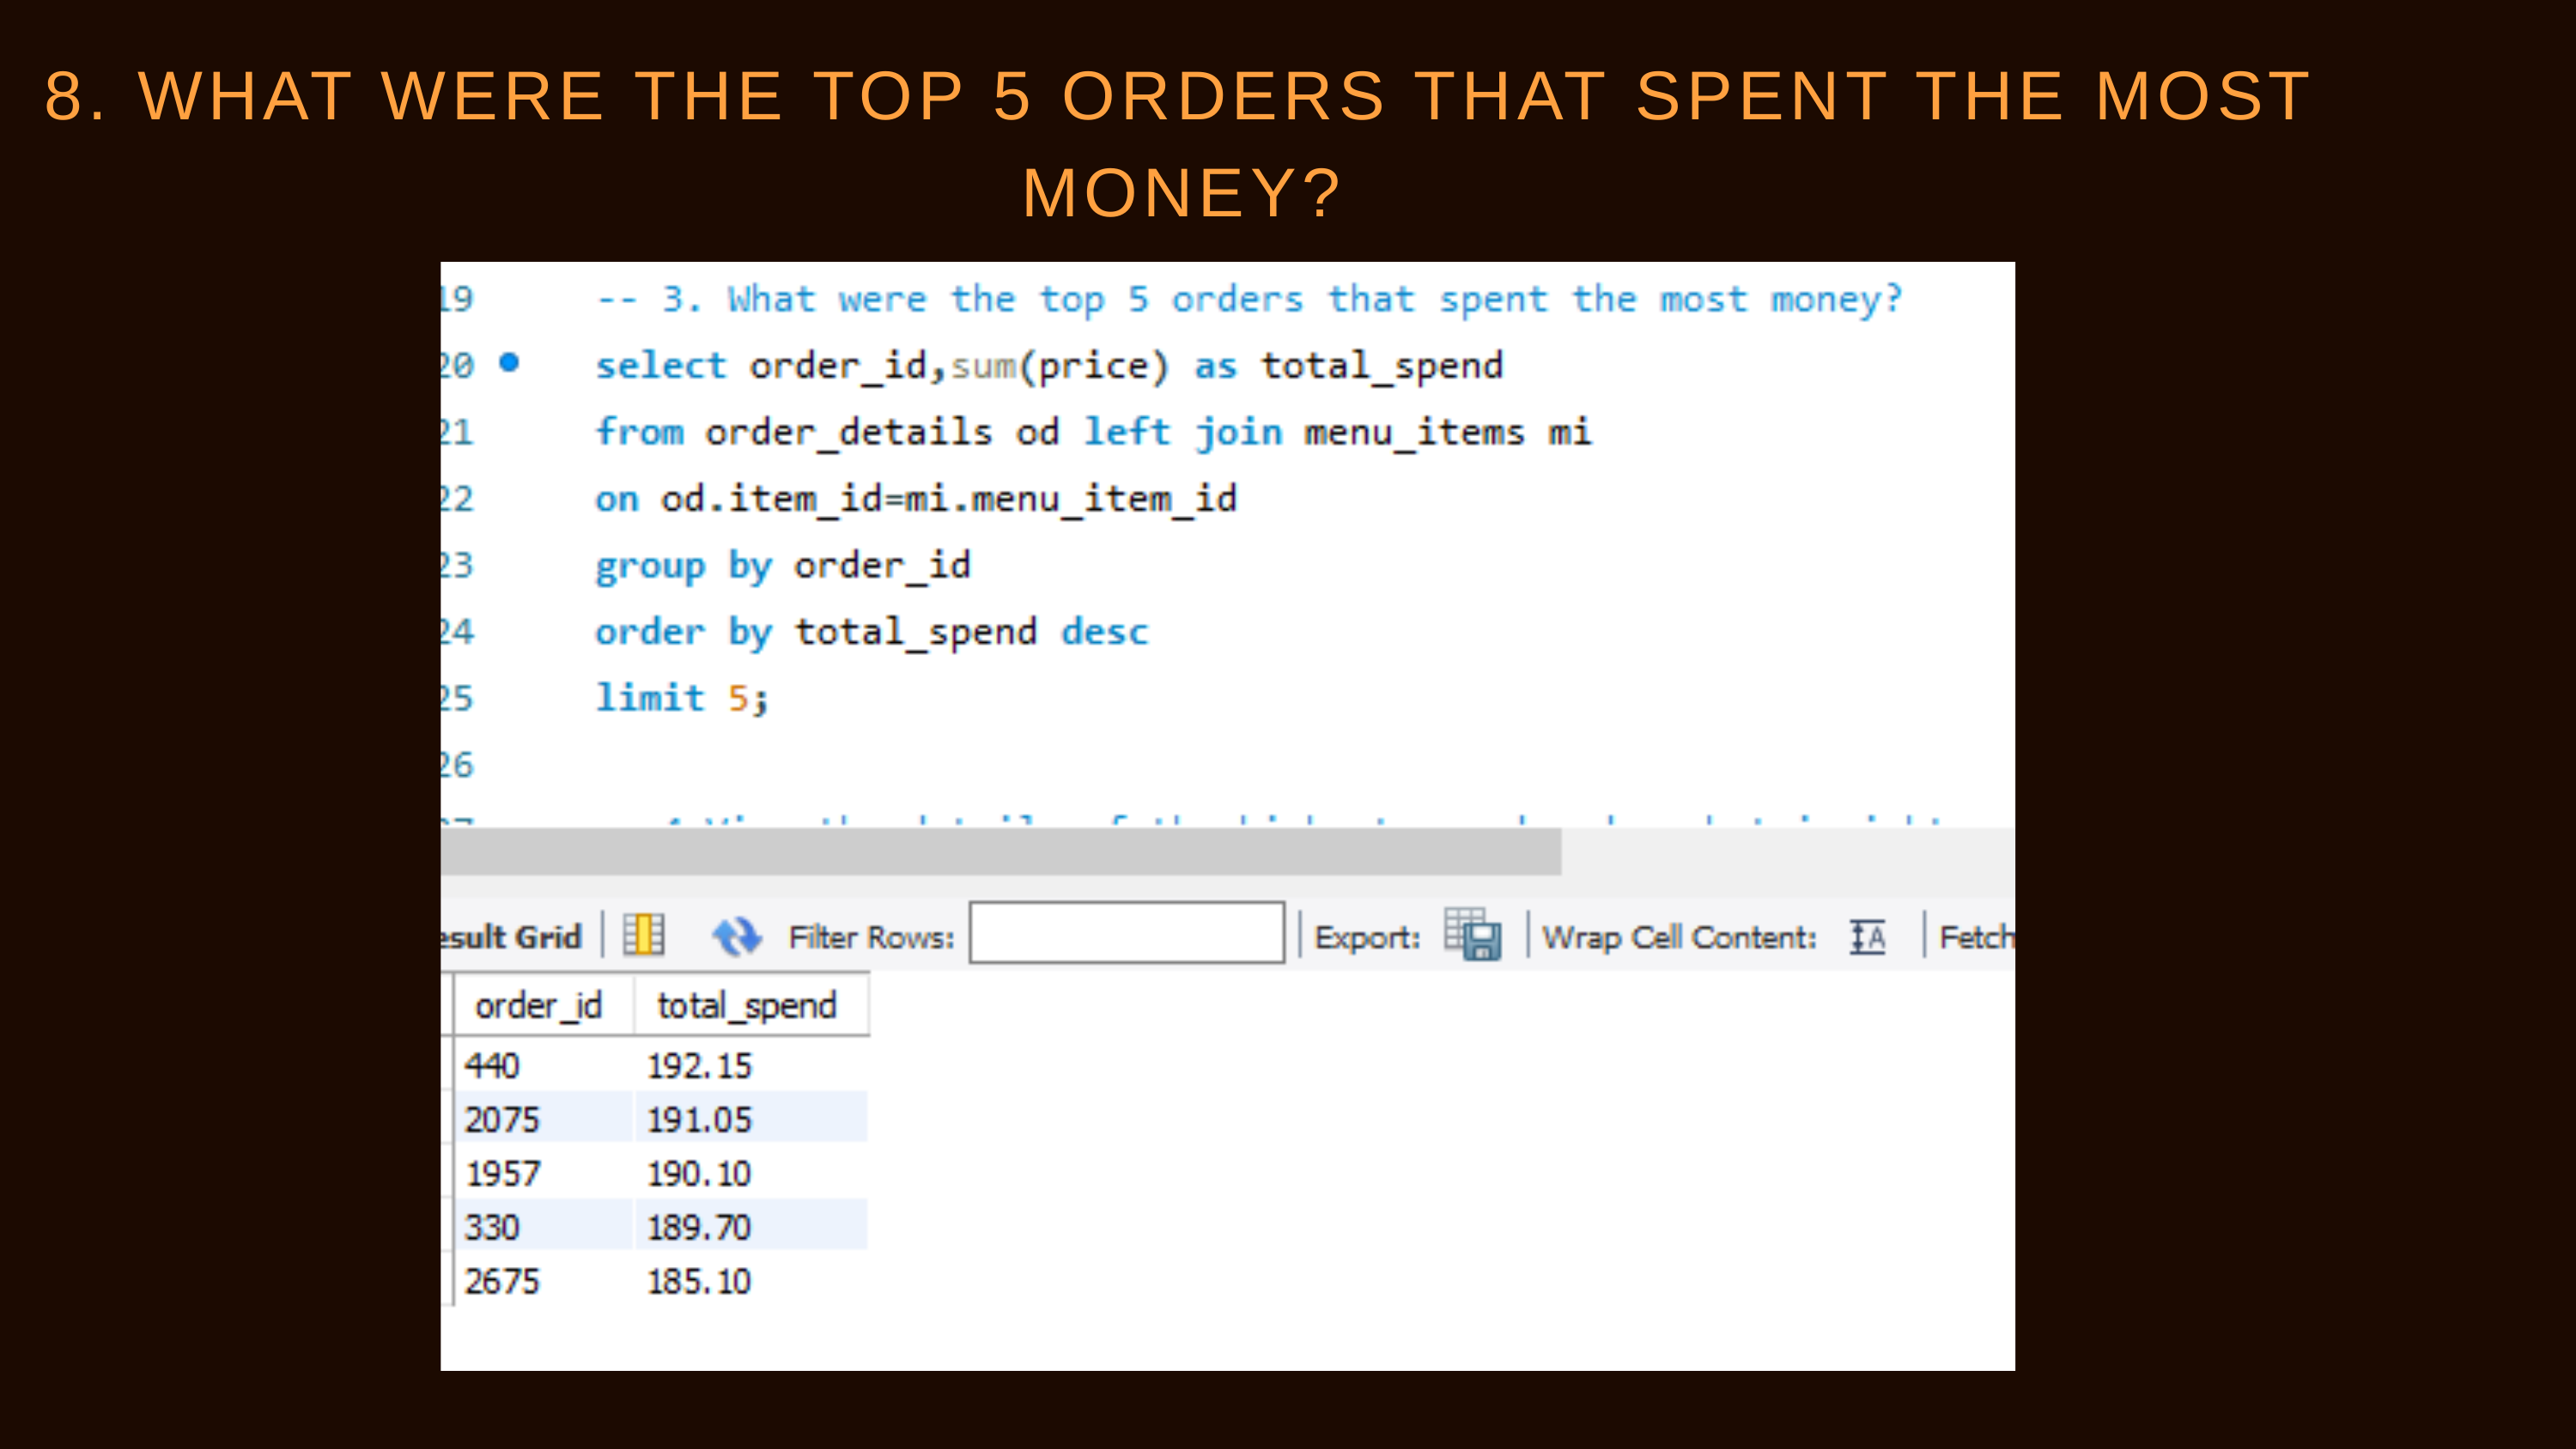

8. WHAT WERE THE TOP 5 ORDERS THAT SPENT THE MOST MONEY?